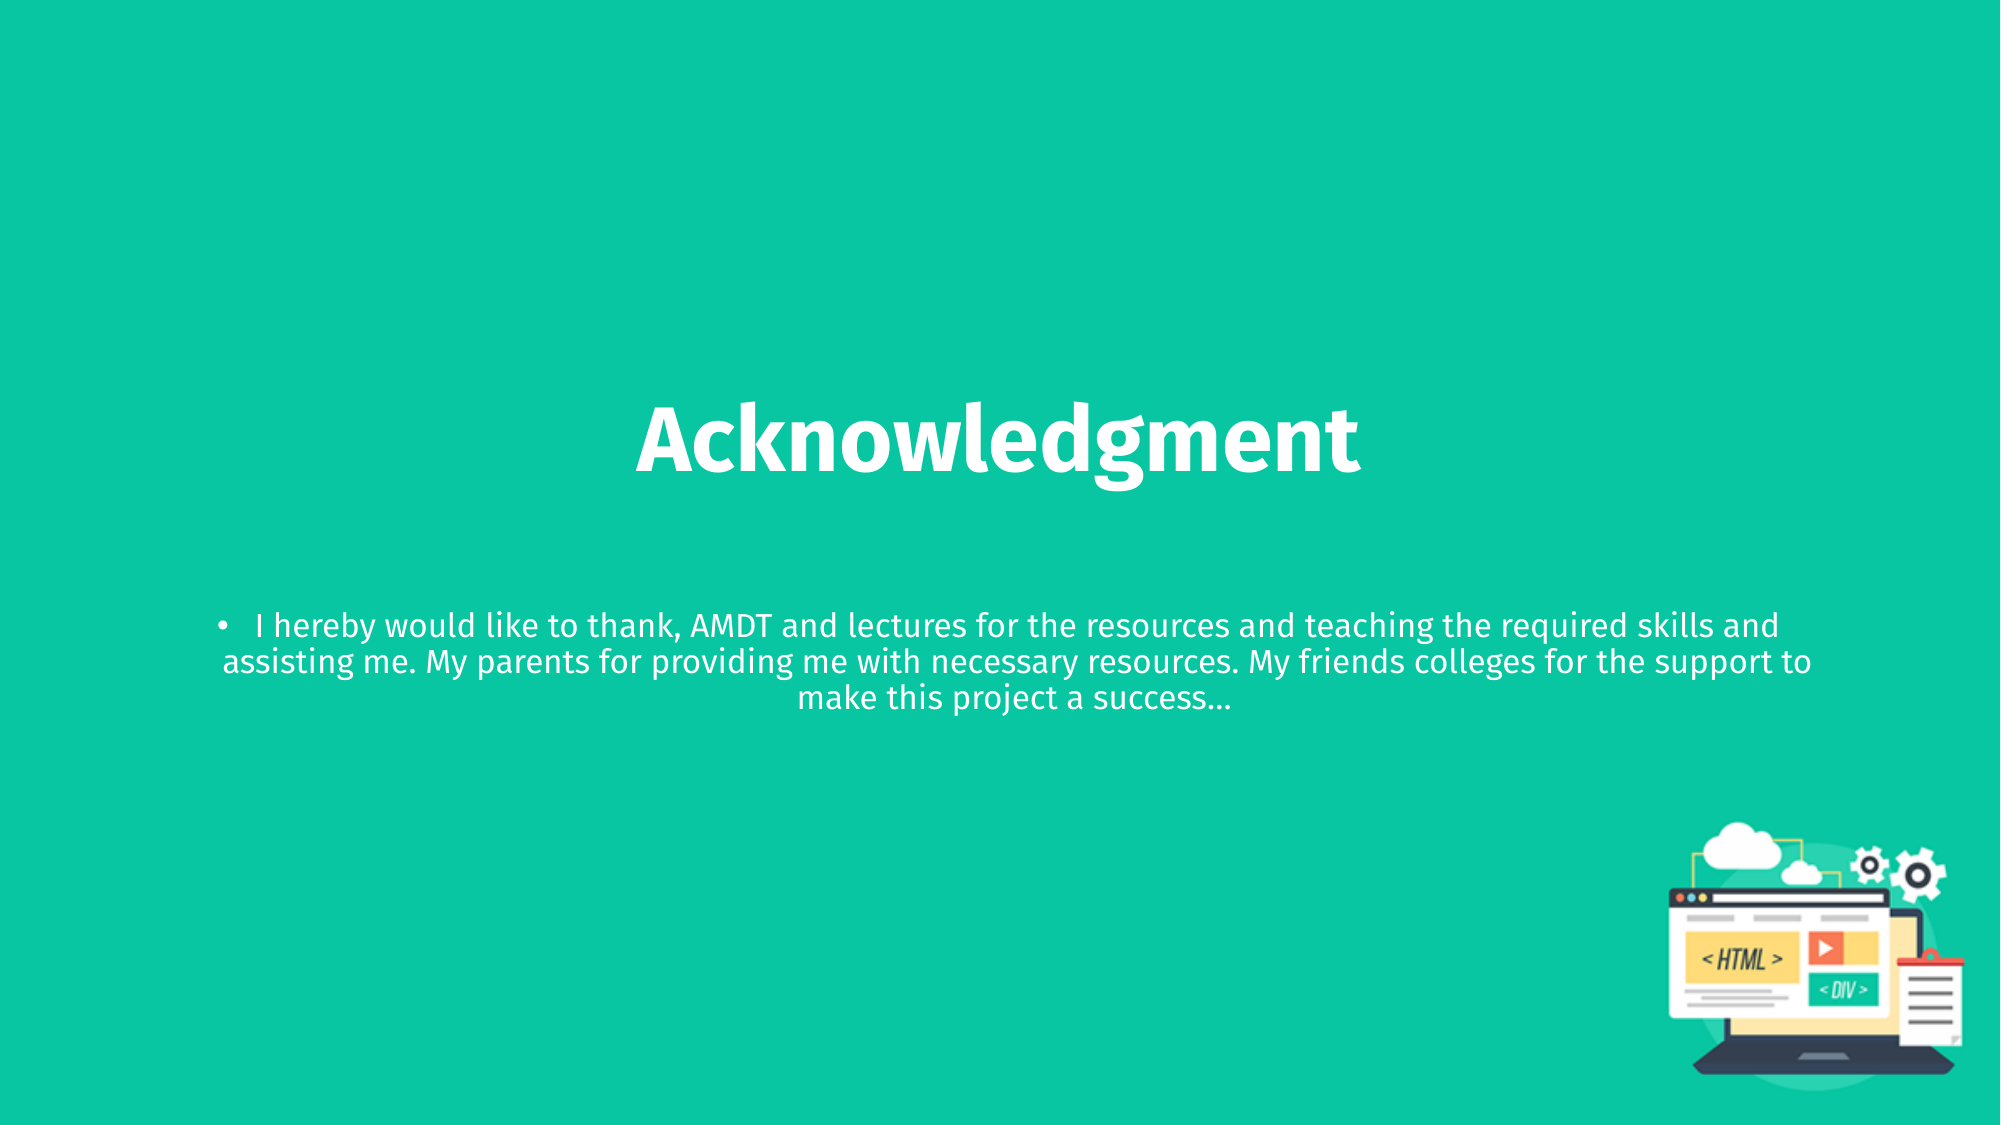

# Acknowledgment
I hereby would like to thank, AMDT and lectures for the resources and teaching the required skills and assisting me. My parents for providing me with necessary resources. My friends colleges for the support to make this project a success…